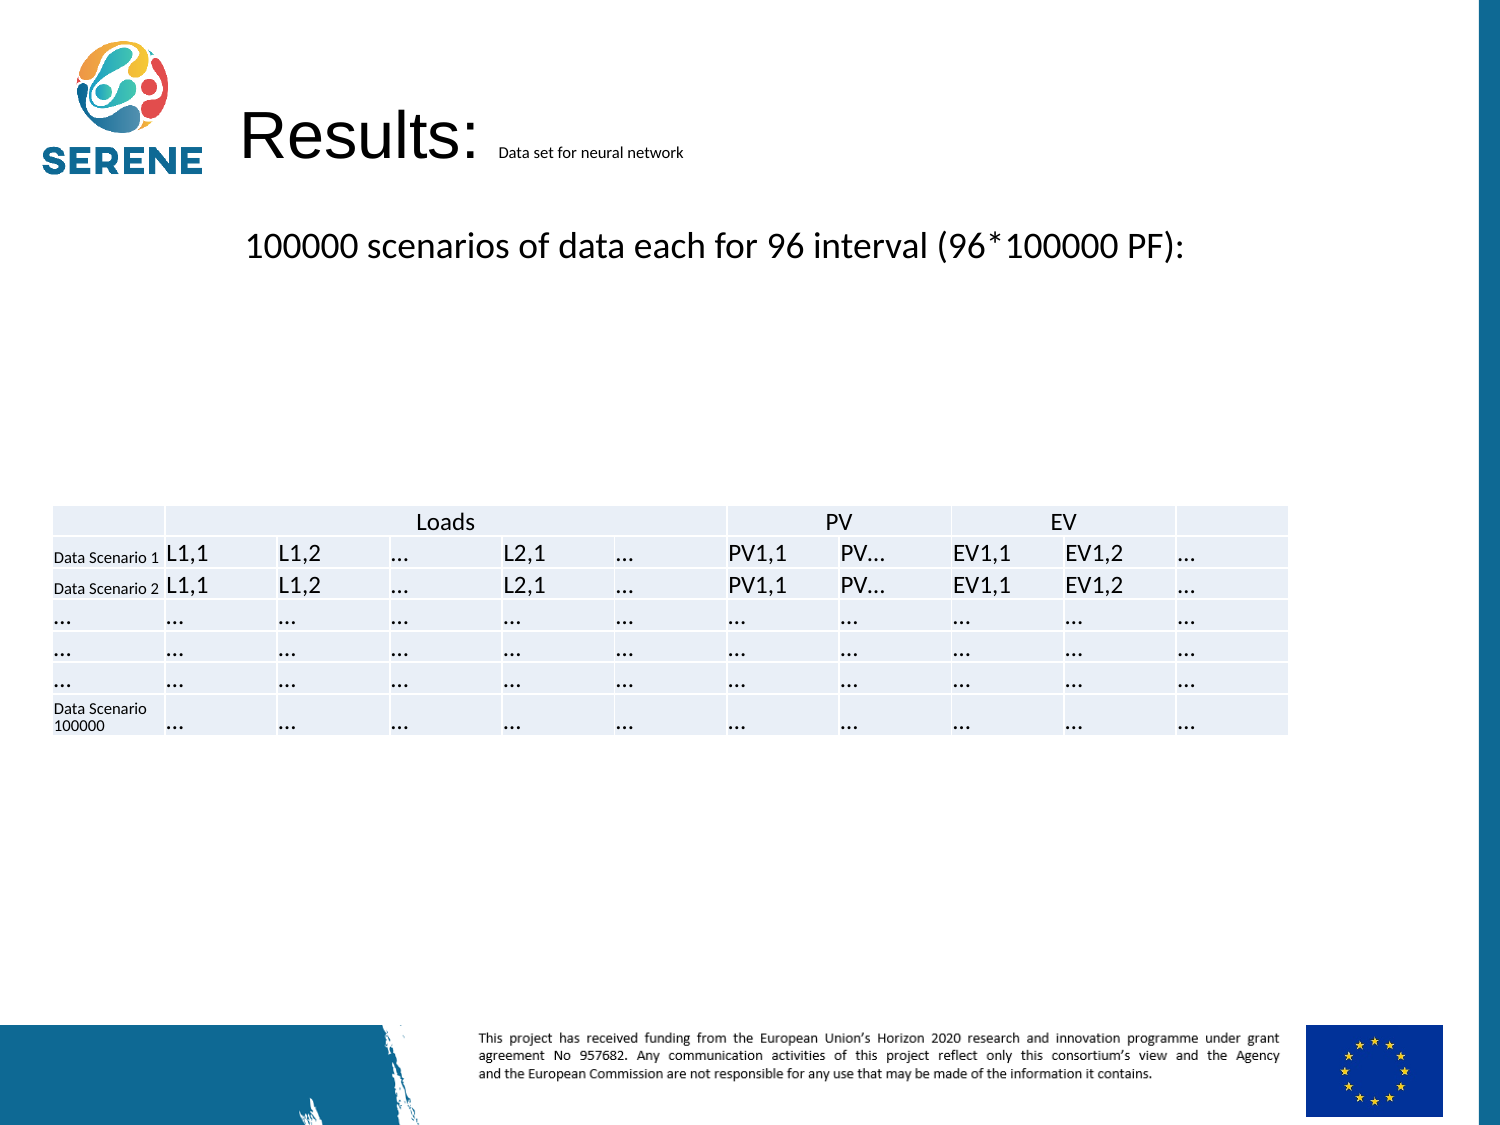

# Results: Data set for neural network
100000 scenarios of data each for 96 interval (96*100000 PF):
|  | Loads |  |  |  |  | PV |  | EV |  |  |
| --- | --- | --- | --- | --- | --- | --- | --- | --- | --- | --- |
| Data Scenario 1 | L1,1 | L1,2 | … | L2,1 | … | PV1,1 | PV… | EV1,1 | EV1,2 | … |
| Data Scenario 2 | L1,1 | L1,2 | … | L2,1 | … | PV1,1 | PV… | EV1,1 | EV1,2 | … |
| … | … | … | … | … | … | … | … | … | … | … |
| … | … | … | … | … | … | … | … | … | … | … |
| … | … | … | … | … | … | … | … | … | … | … |
| Data Scenario 100000 | … | … | … | … | … | … | … | … | … | … |